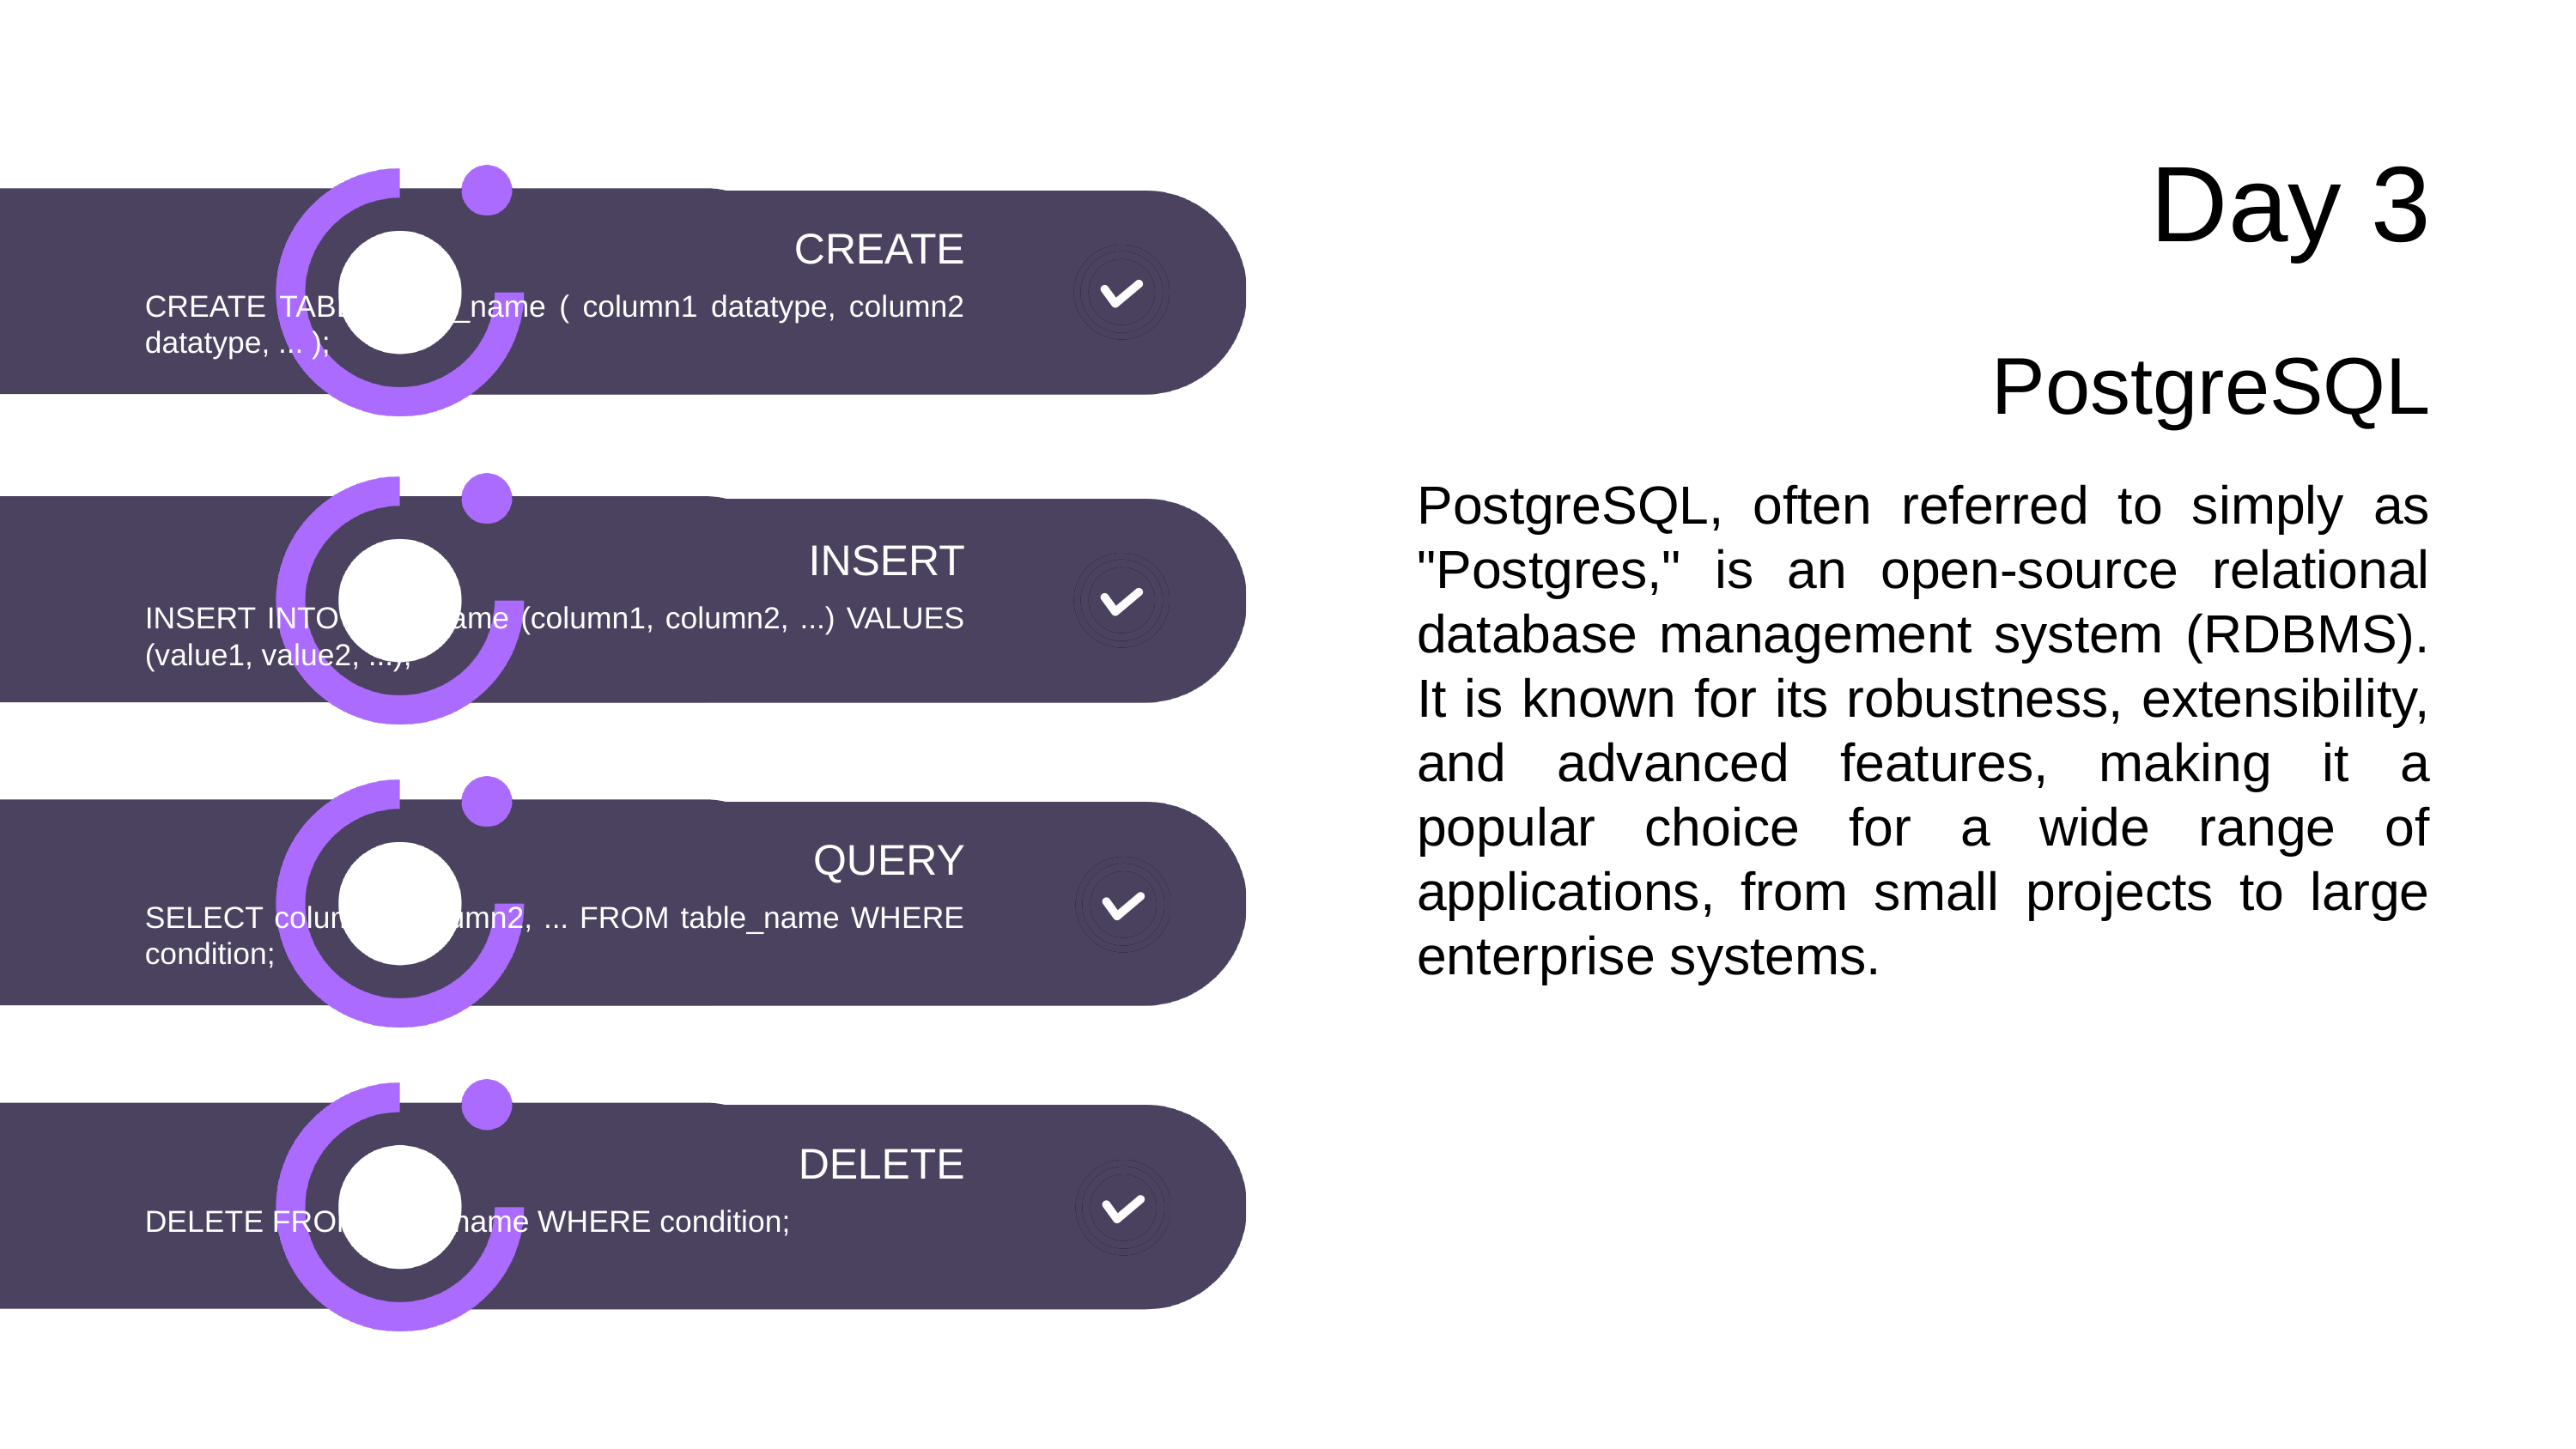

Day 3

CREATE

CREATE TABLE table_name ( column1 datatype, column2 datatype, ... );
PostgreSQL
PostgreSQL, often referred to simply as "Postgres," is an open-source relational database management system (RDBMS). It is known for its robustness, extensibility, and advanced features, making it a popular choice for a wide range of applications, from small projects to large enterprise systems.

INSERT

INSERT INTO table_name (column1, column2, ...) VALUES (value1, value2, ...);

QUERY

SELECT column1, column2, ... FROM table_name WHERE condition;

DELETE

DELETE FROM table_name WHERE condition;